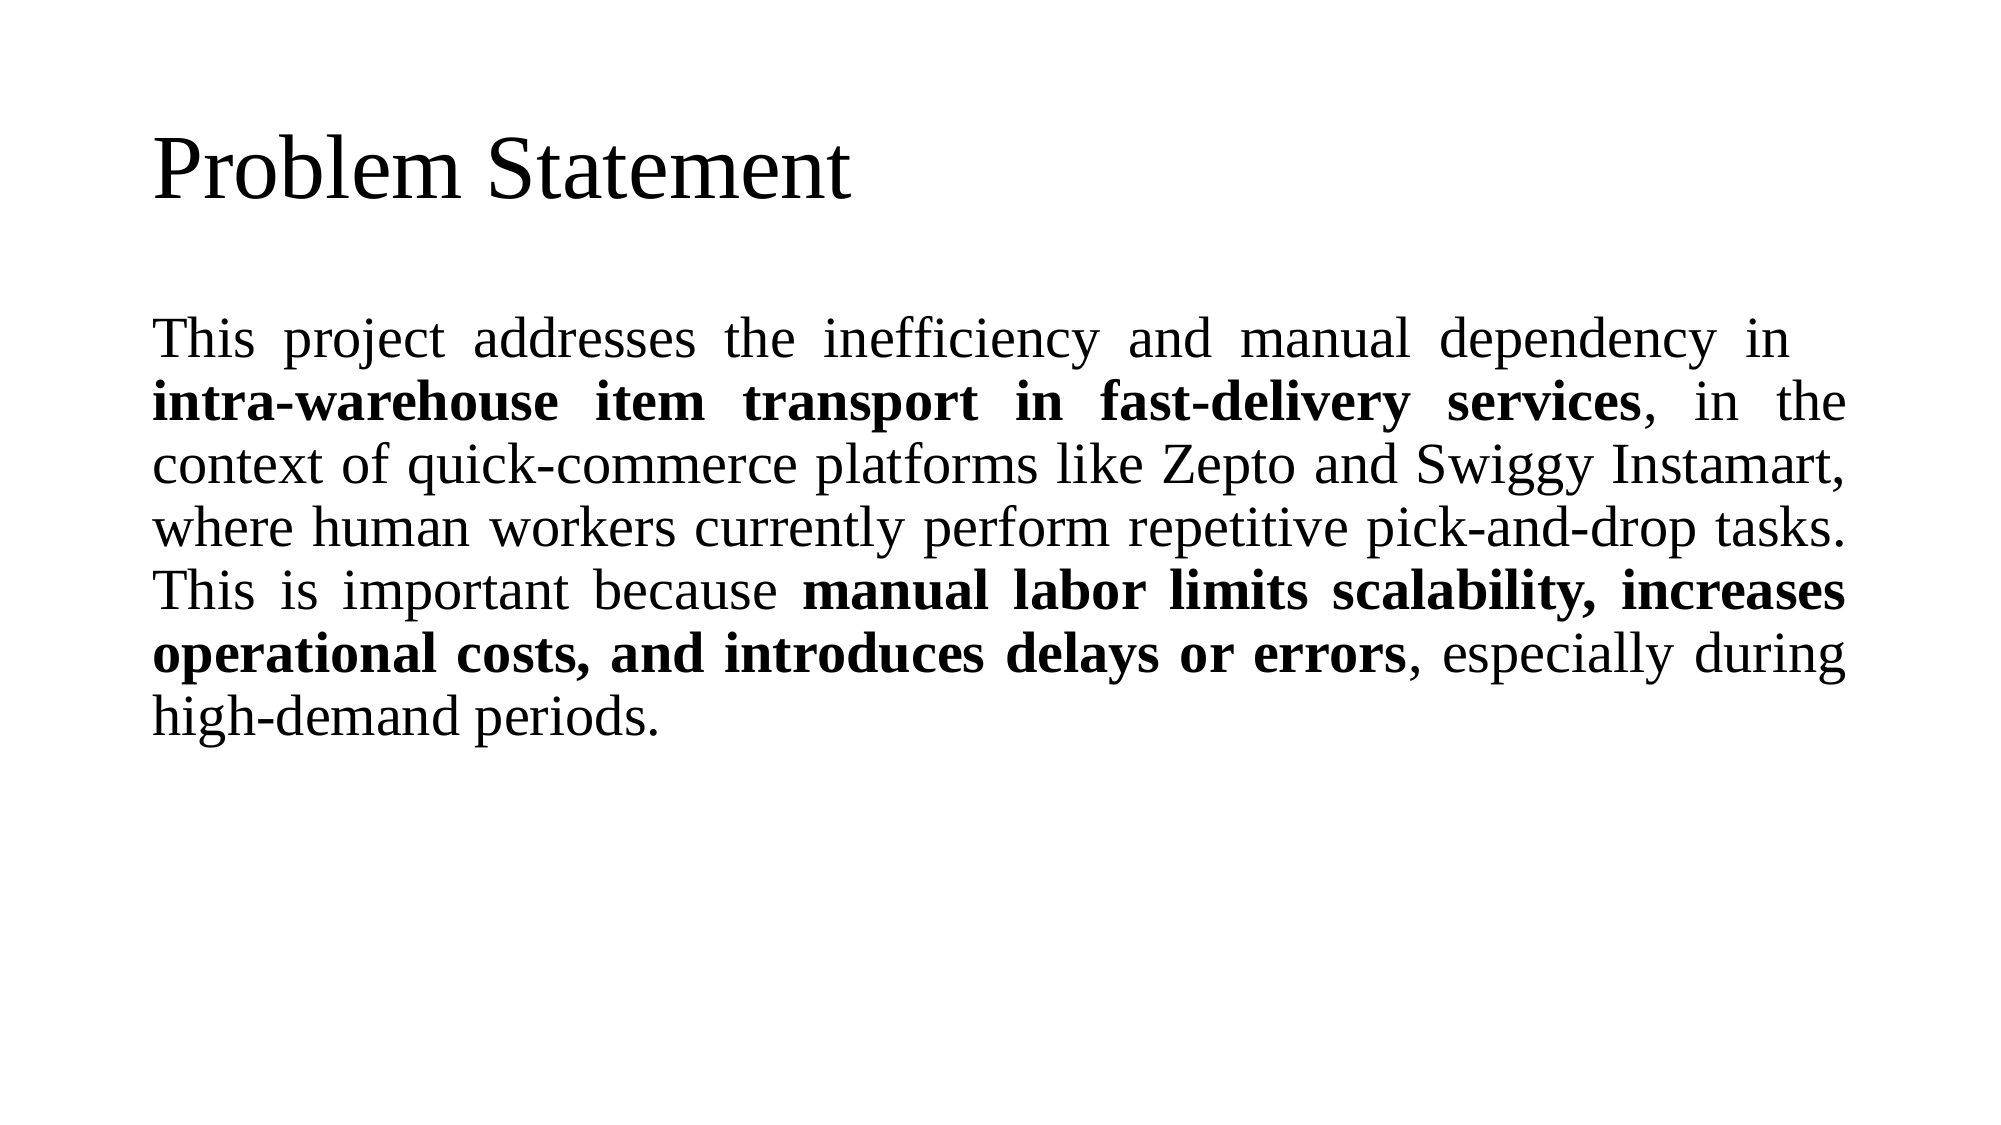

# Problem Statement
This project addresses the inefficiency and manual dependency in   intra-warehouse item transport in fast-delivery services, in the context of quick-commerce platforms like Zepto and Swiggy Instamart, where human workers currently perform repetitive pick-and-drop tasks. This is important because manual labor limits scalability, increases operational costs, and introduces delays or errors, especially during high-demand periods.